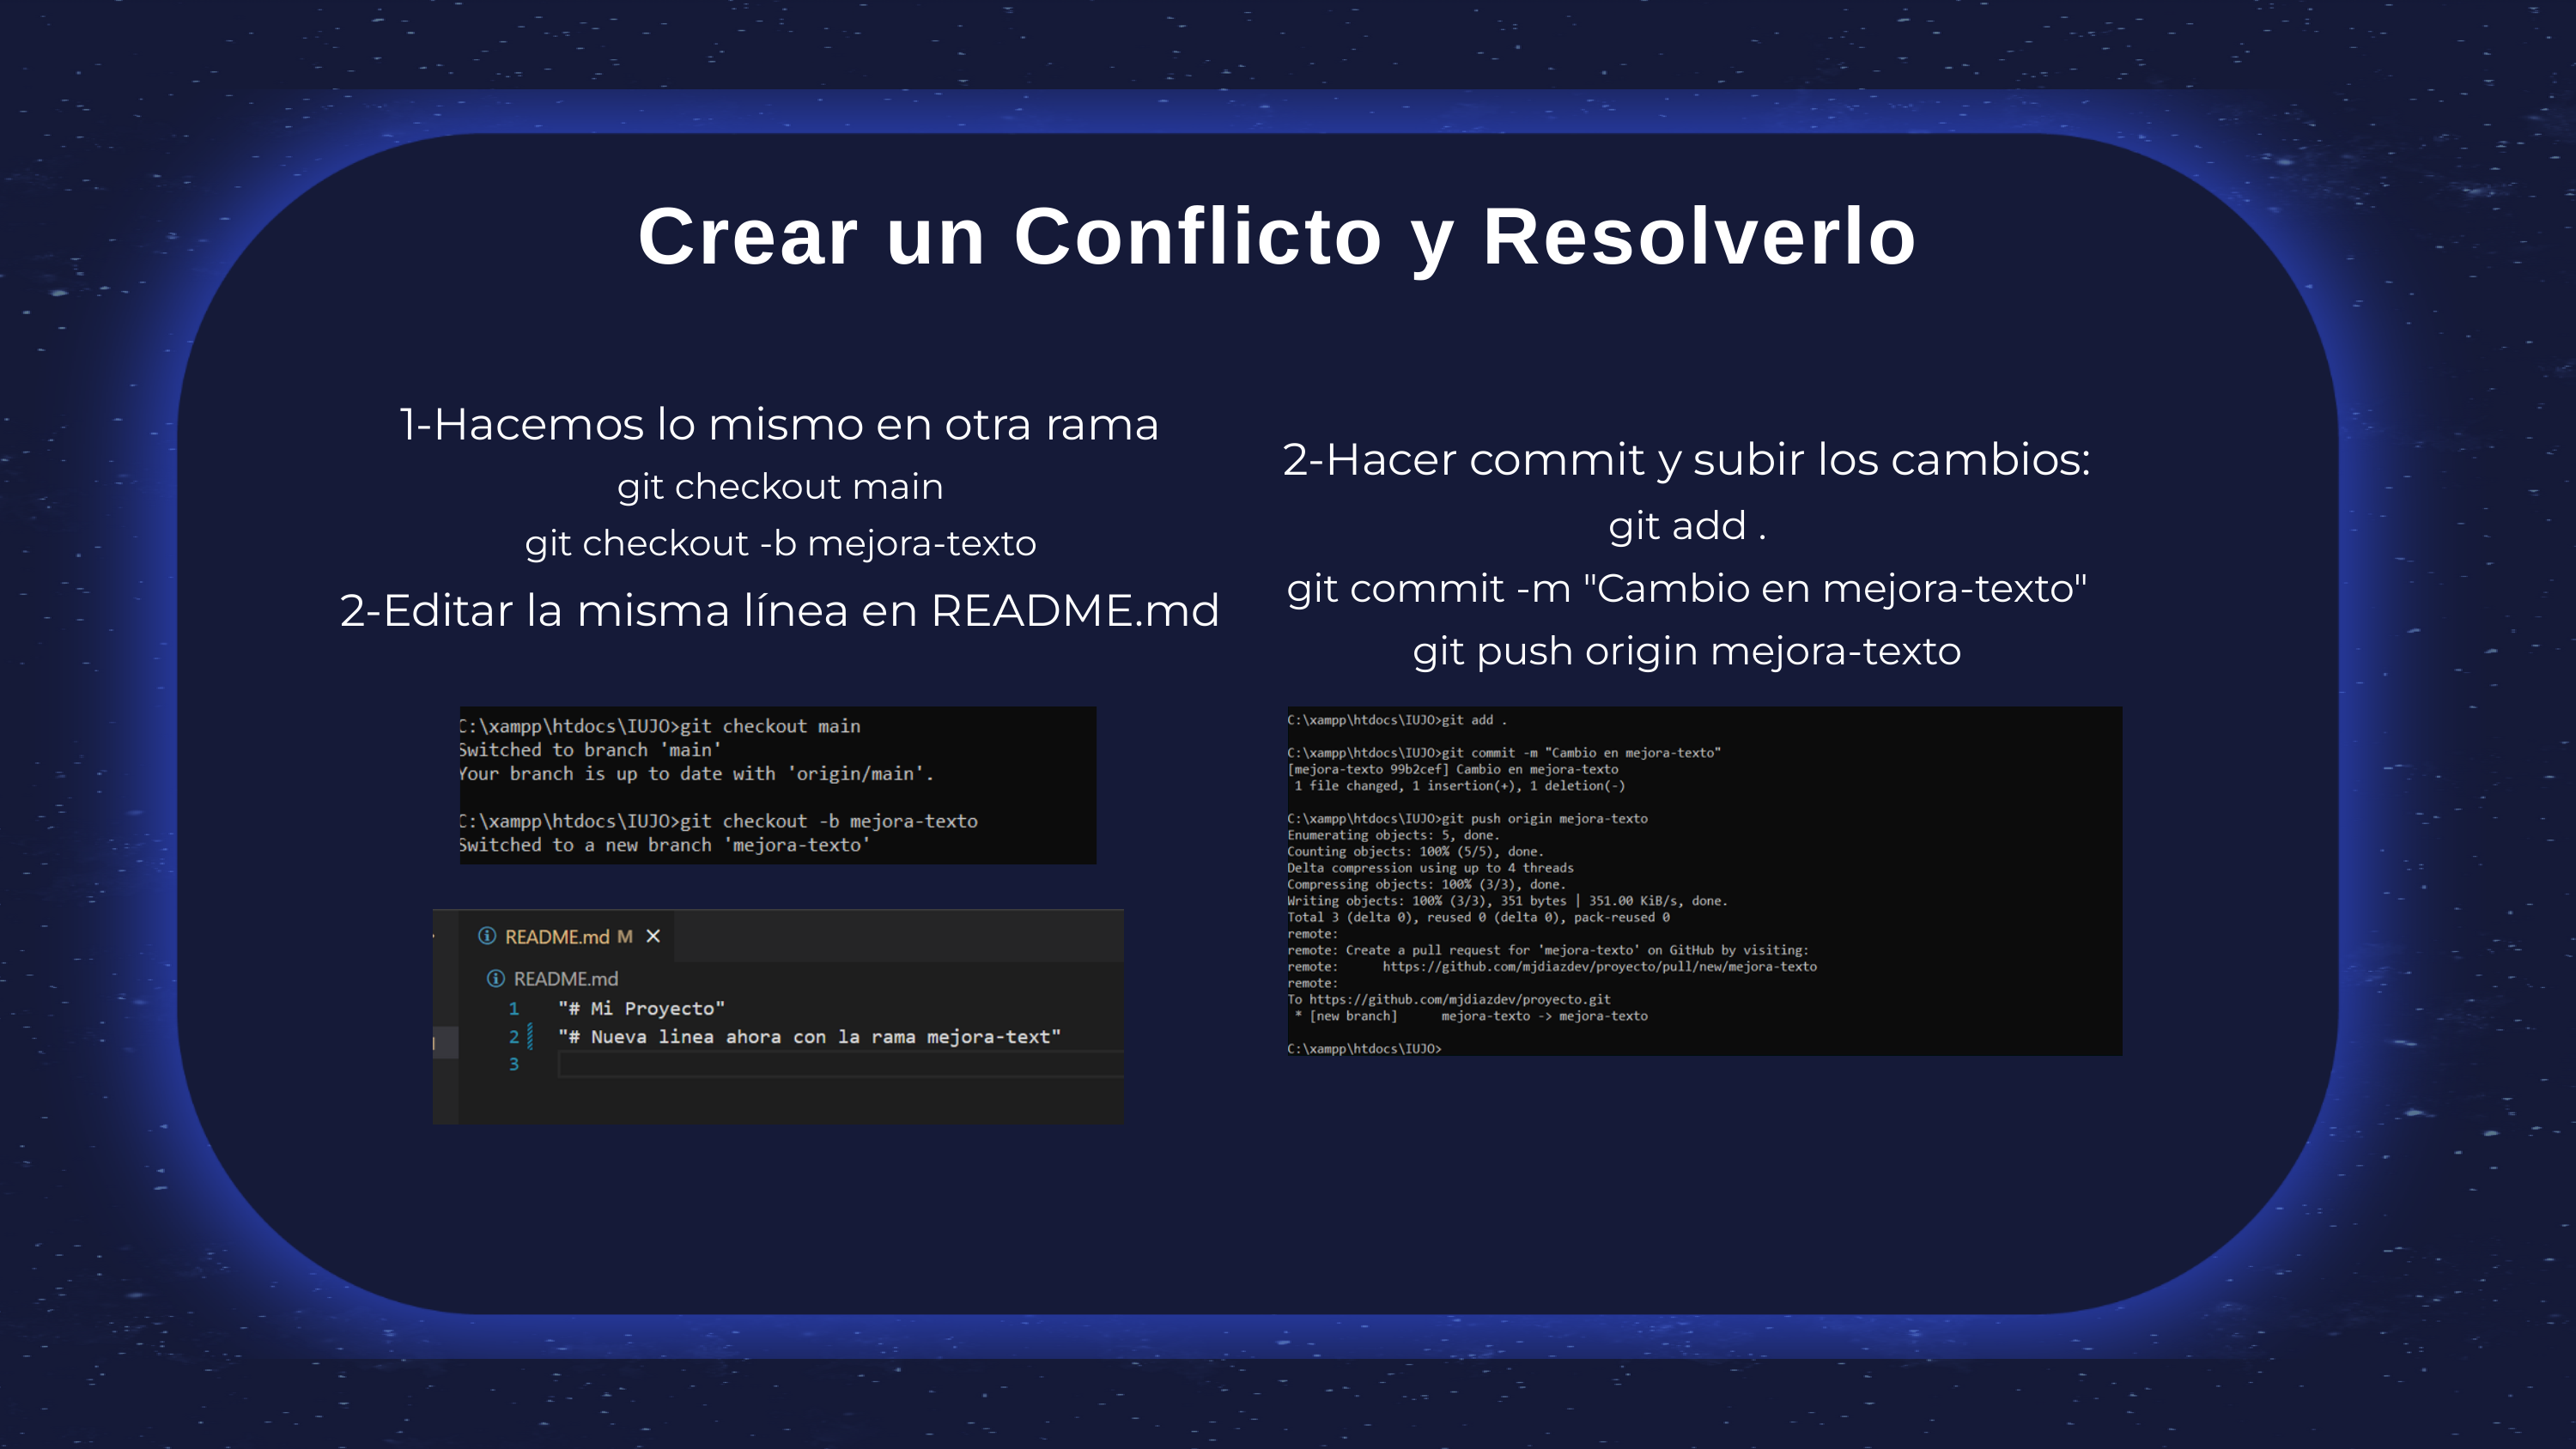

Crear un Conflicto y Resolverlo
1-Hacemos lo mismo en otra rama
git checkout main
git checkout -b mejora-texto
2-Editar la misma línea en README.md
2-Hacer commit y subir los cambios:
git add .
git commit -m "Cambio en mejora-texto"
git push origin mejora-texto